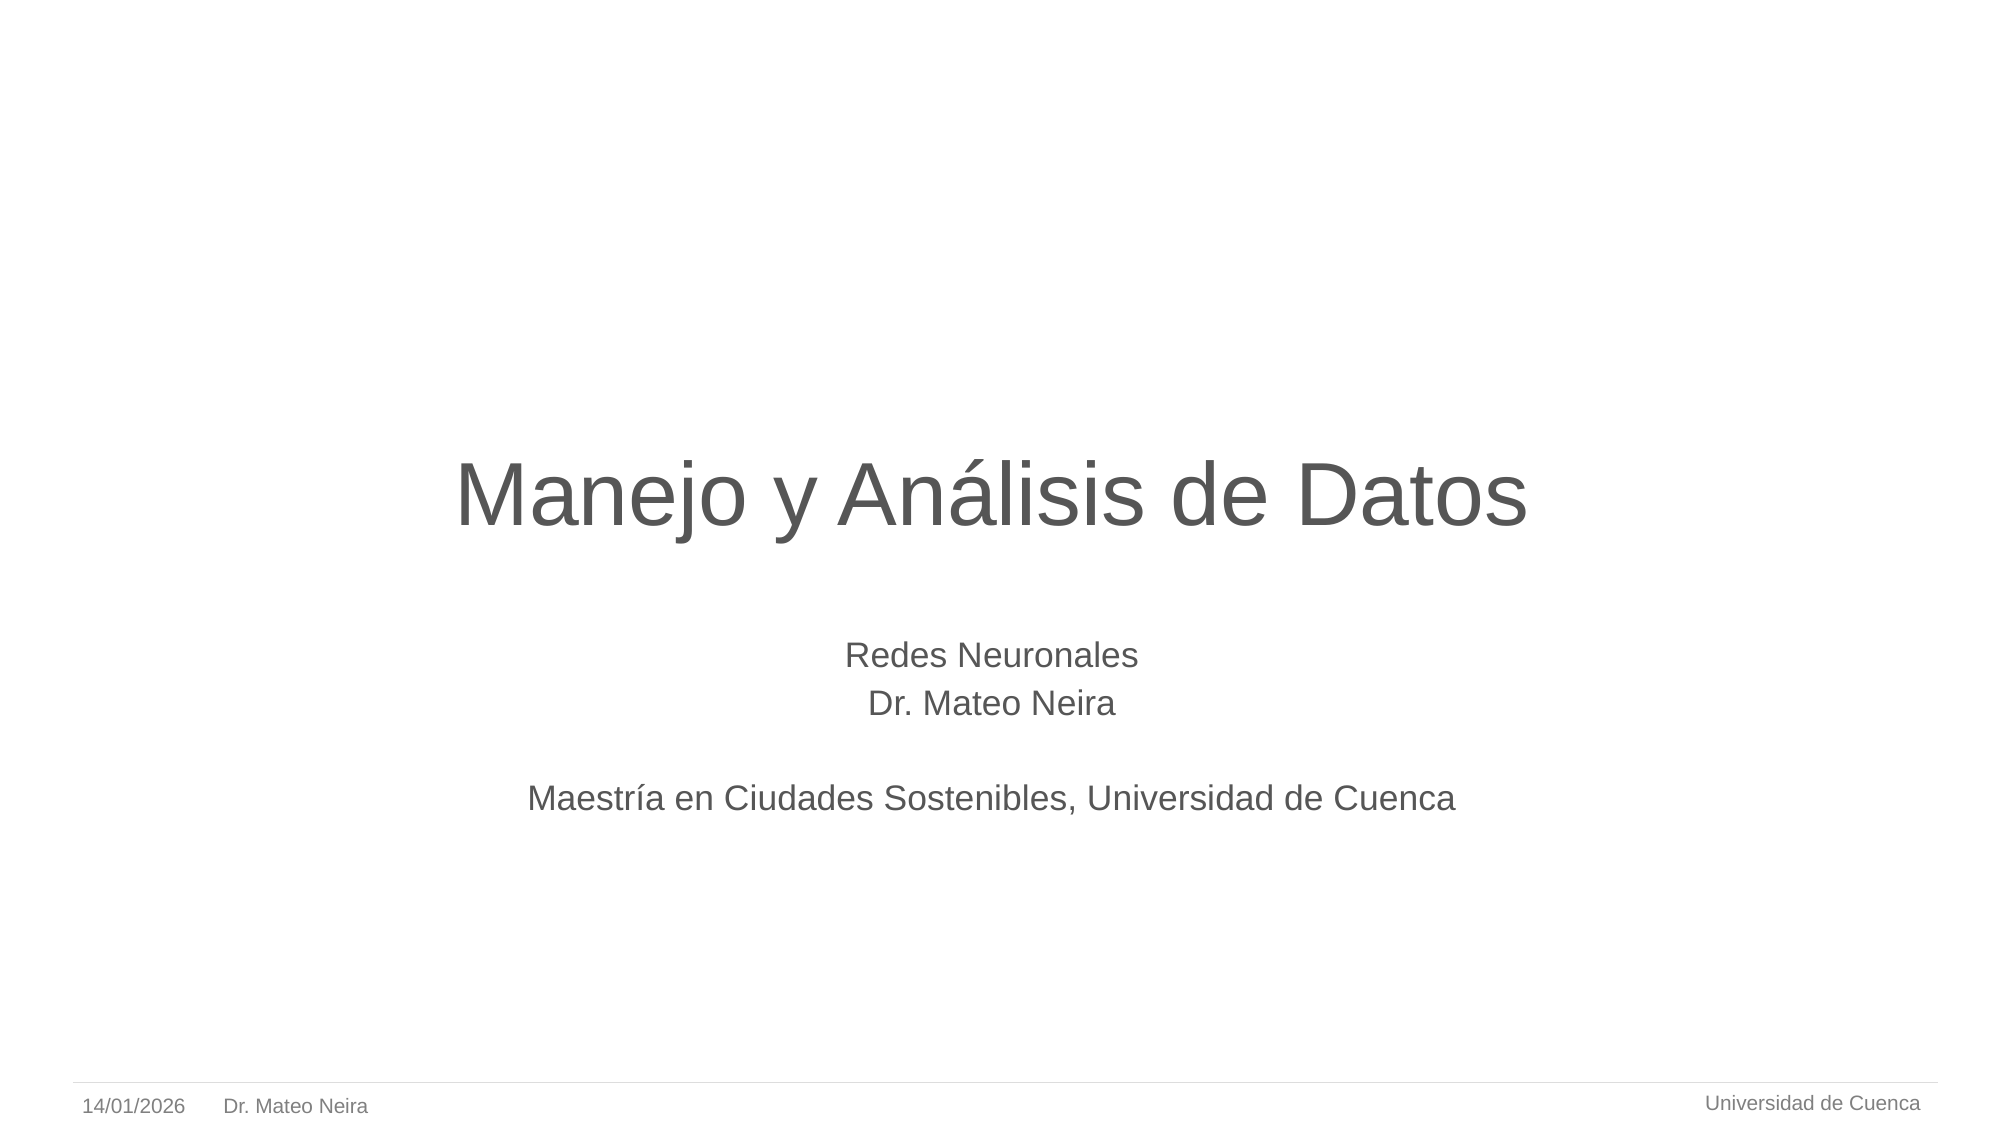

# Manejo y Análisis de Datos
Redes Neuronales
Dr. Mateo Neira

Maestría en Ciudades Sostenibles, Universidad de Cuenca